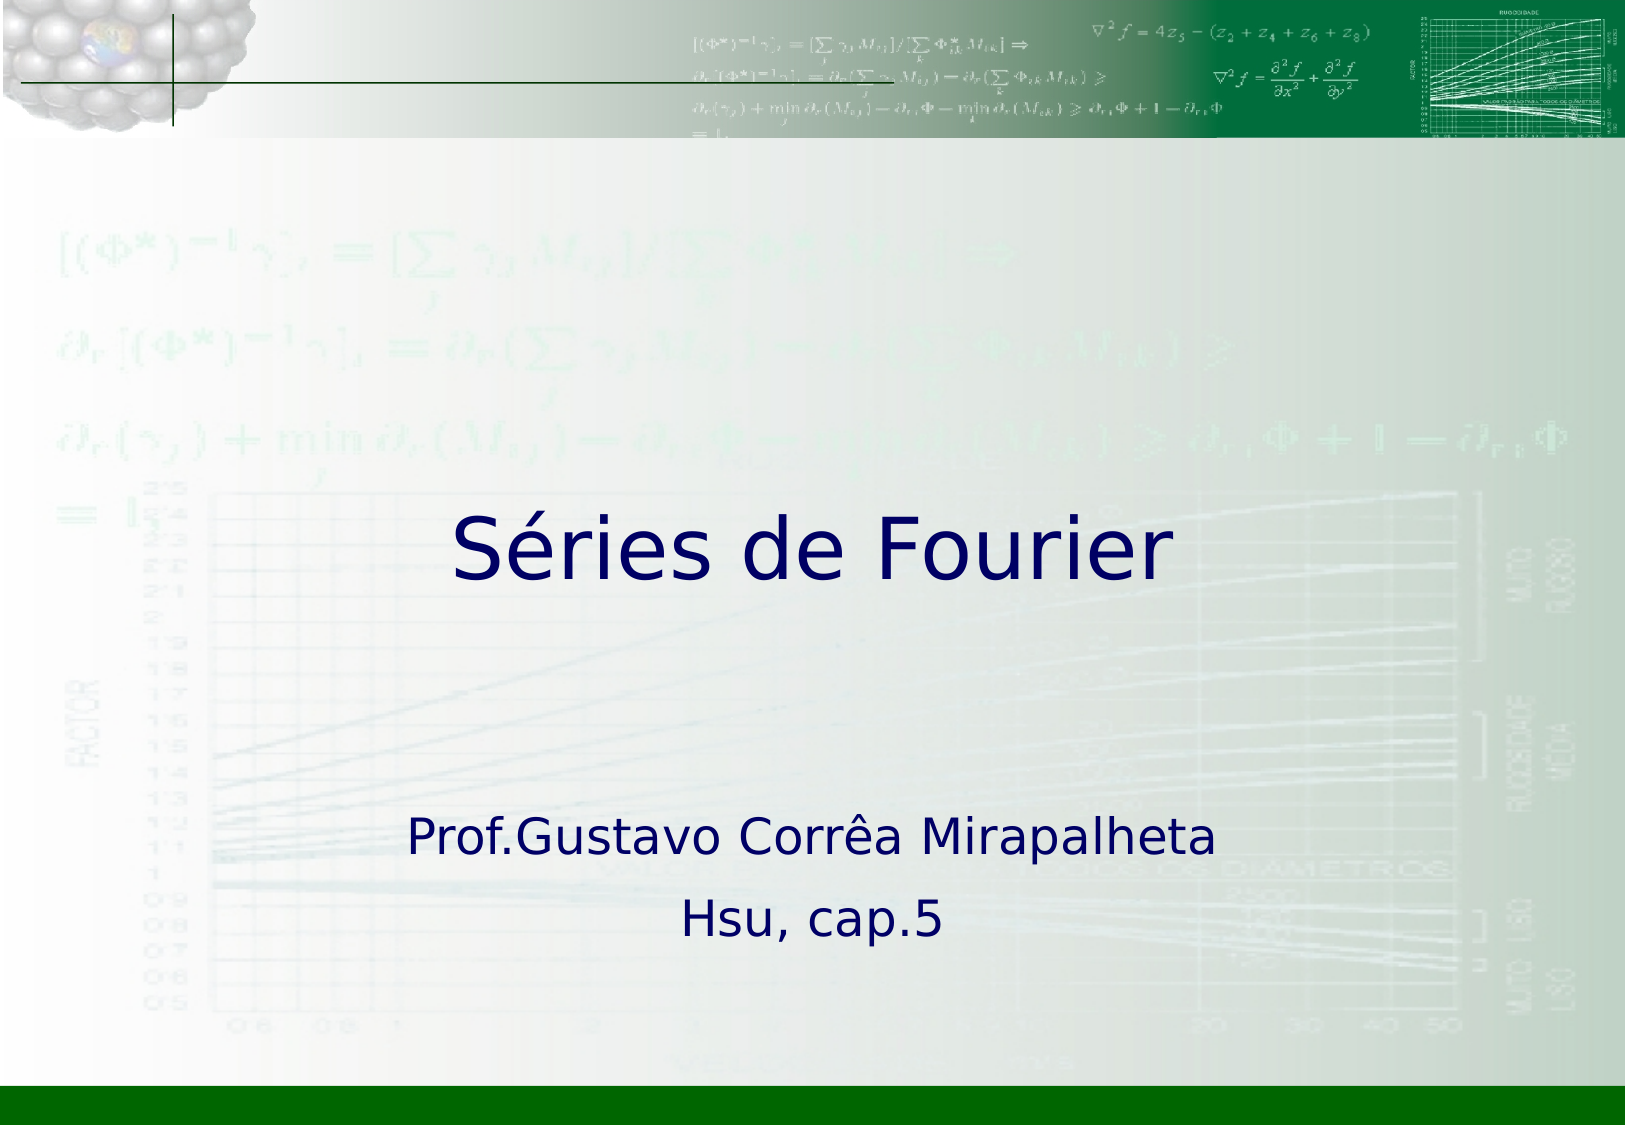

# Séries de Fourier
Prof.Gustavo Corrêa Mirapalheta
Hsu, cap.5